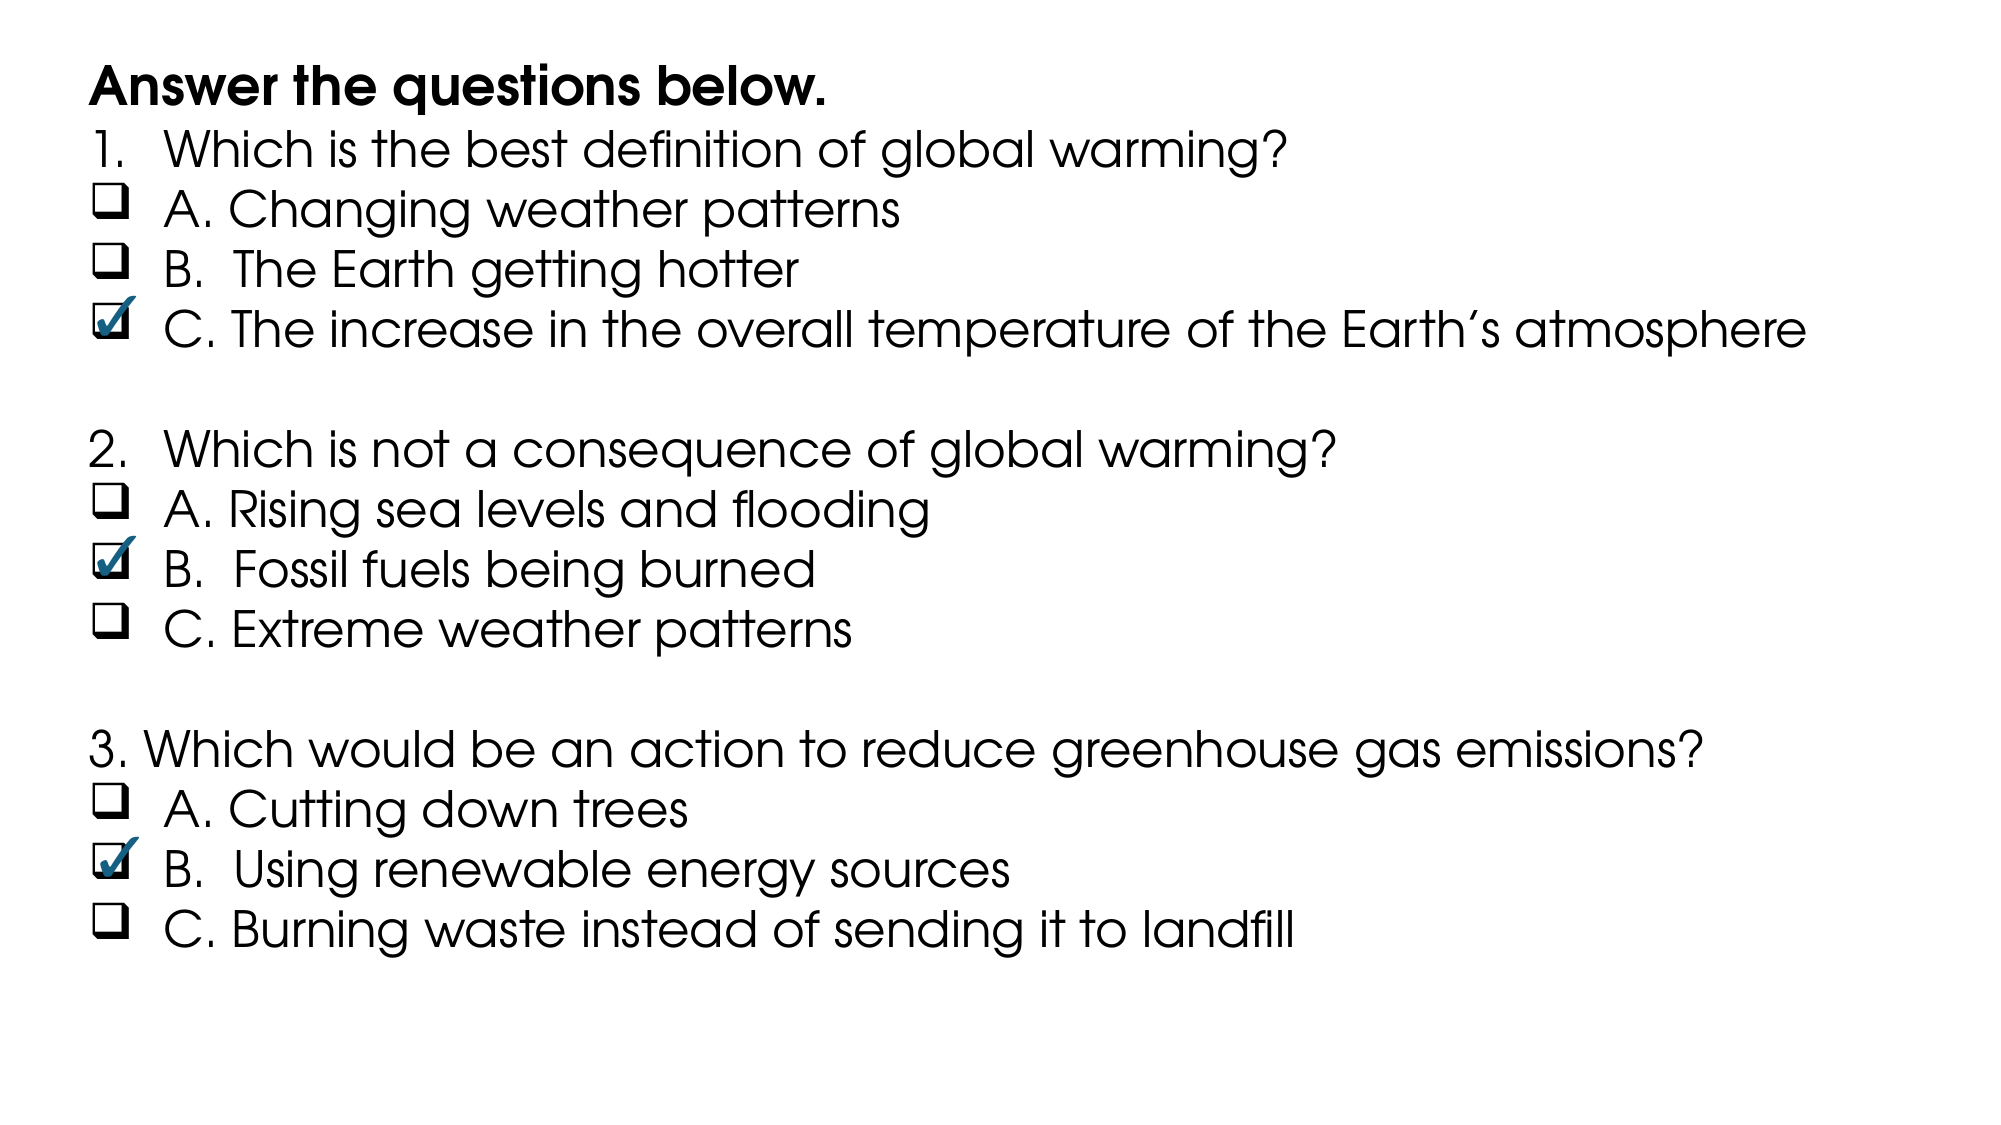

# Answer the questions below.
Which is the best definition of global warming?
A. Changing weather patterns
B.  The Earth getting hotter
C. The increase in the overall temperature of the Earth’s atmosphere

2. 	Which is not a consequence of global warming?
A. Rising sea levels and flooding
B.  Fossil fuels being burned
C. Extreme weather patterns

3. Which would be an action to reduce greenhouse gas emissions?
A. Cutting down trees
B.  Using renewable energy sources
C. Burning waste instead of sending it to landfill

✓
✓
✓